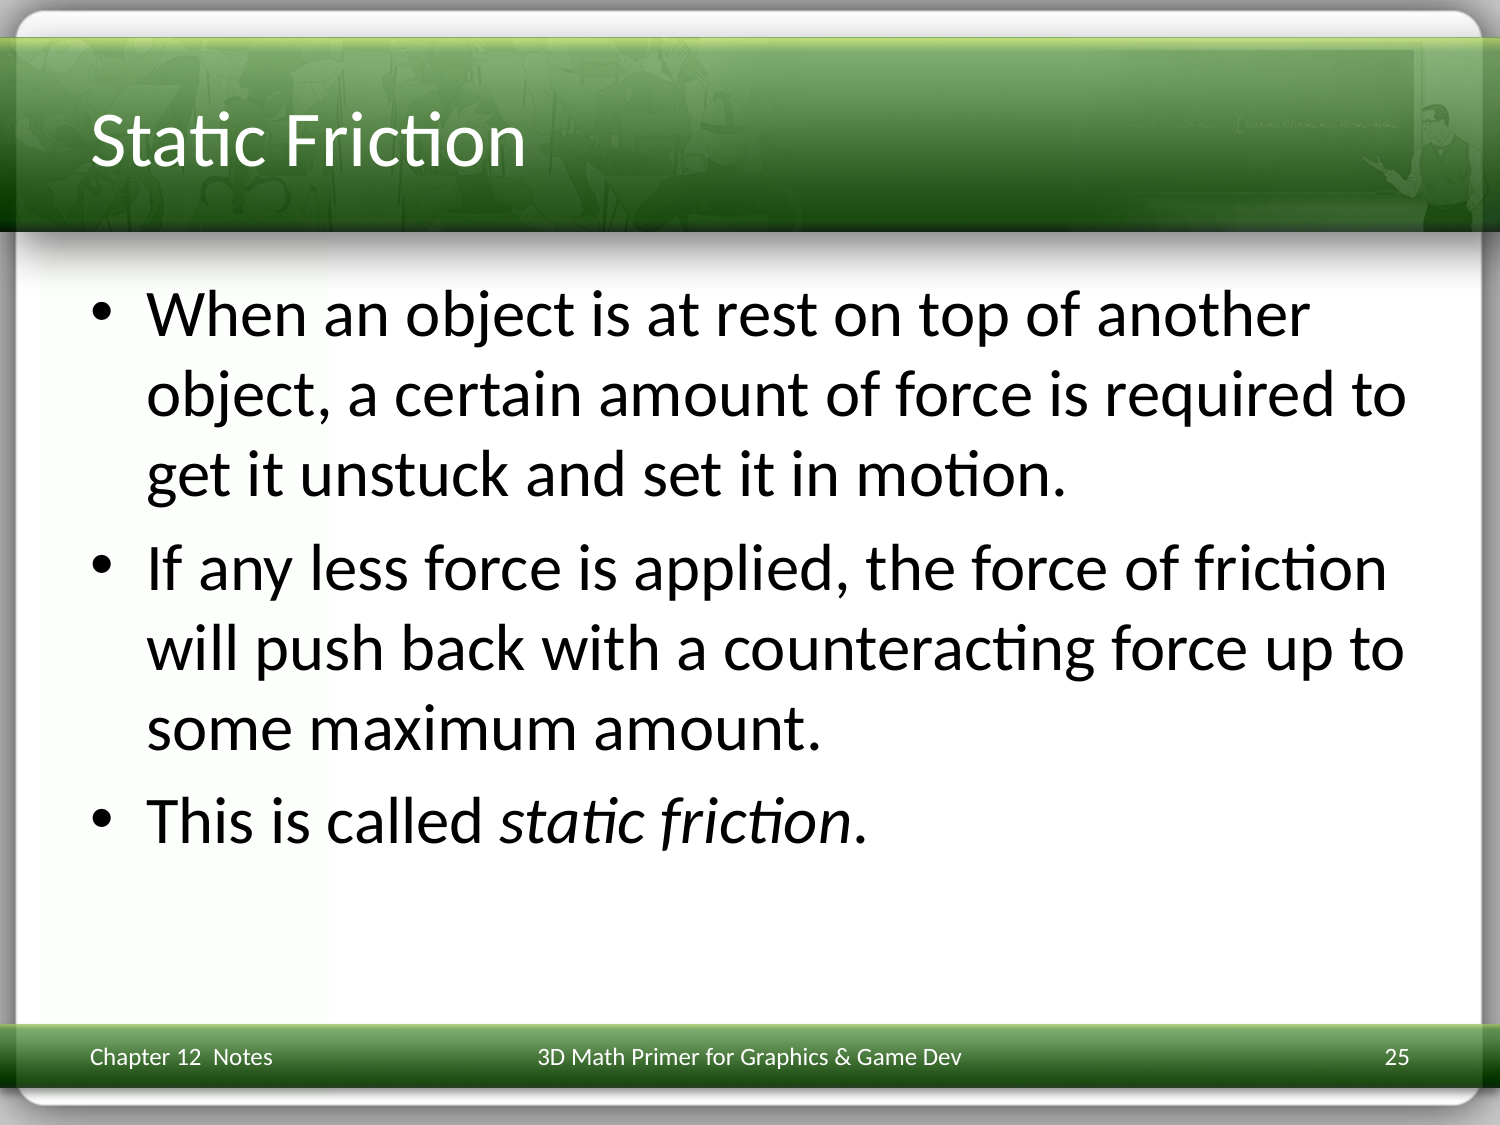

# Static Friction
When an object is at rest on top of another object, a certain amount of force is required to get it unstuck and set it in motion.
If any less force is applied, the force of friction will push back with a counteracting force up to some maximum amount.
This is called static friction.
Chapter 12  Notes
3D Math Primer for Graphics & Game Dev
25